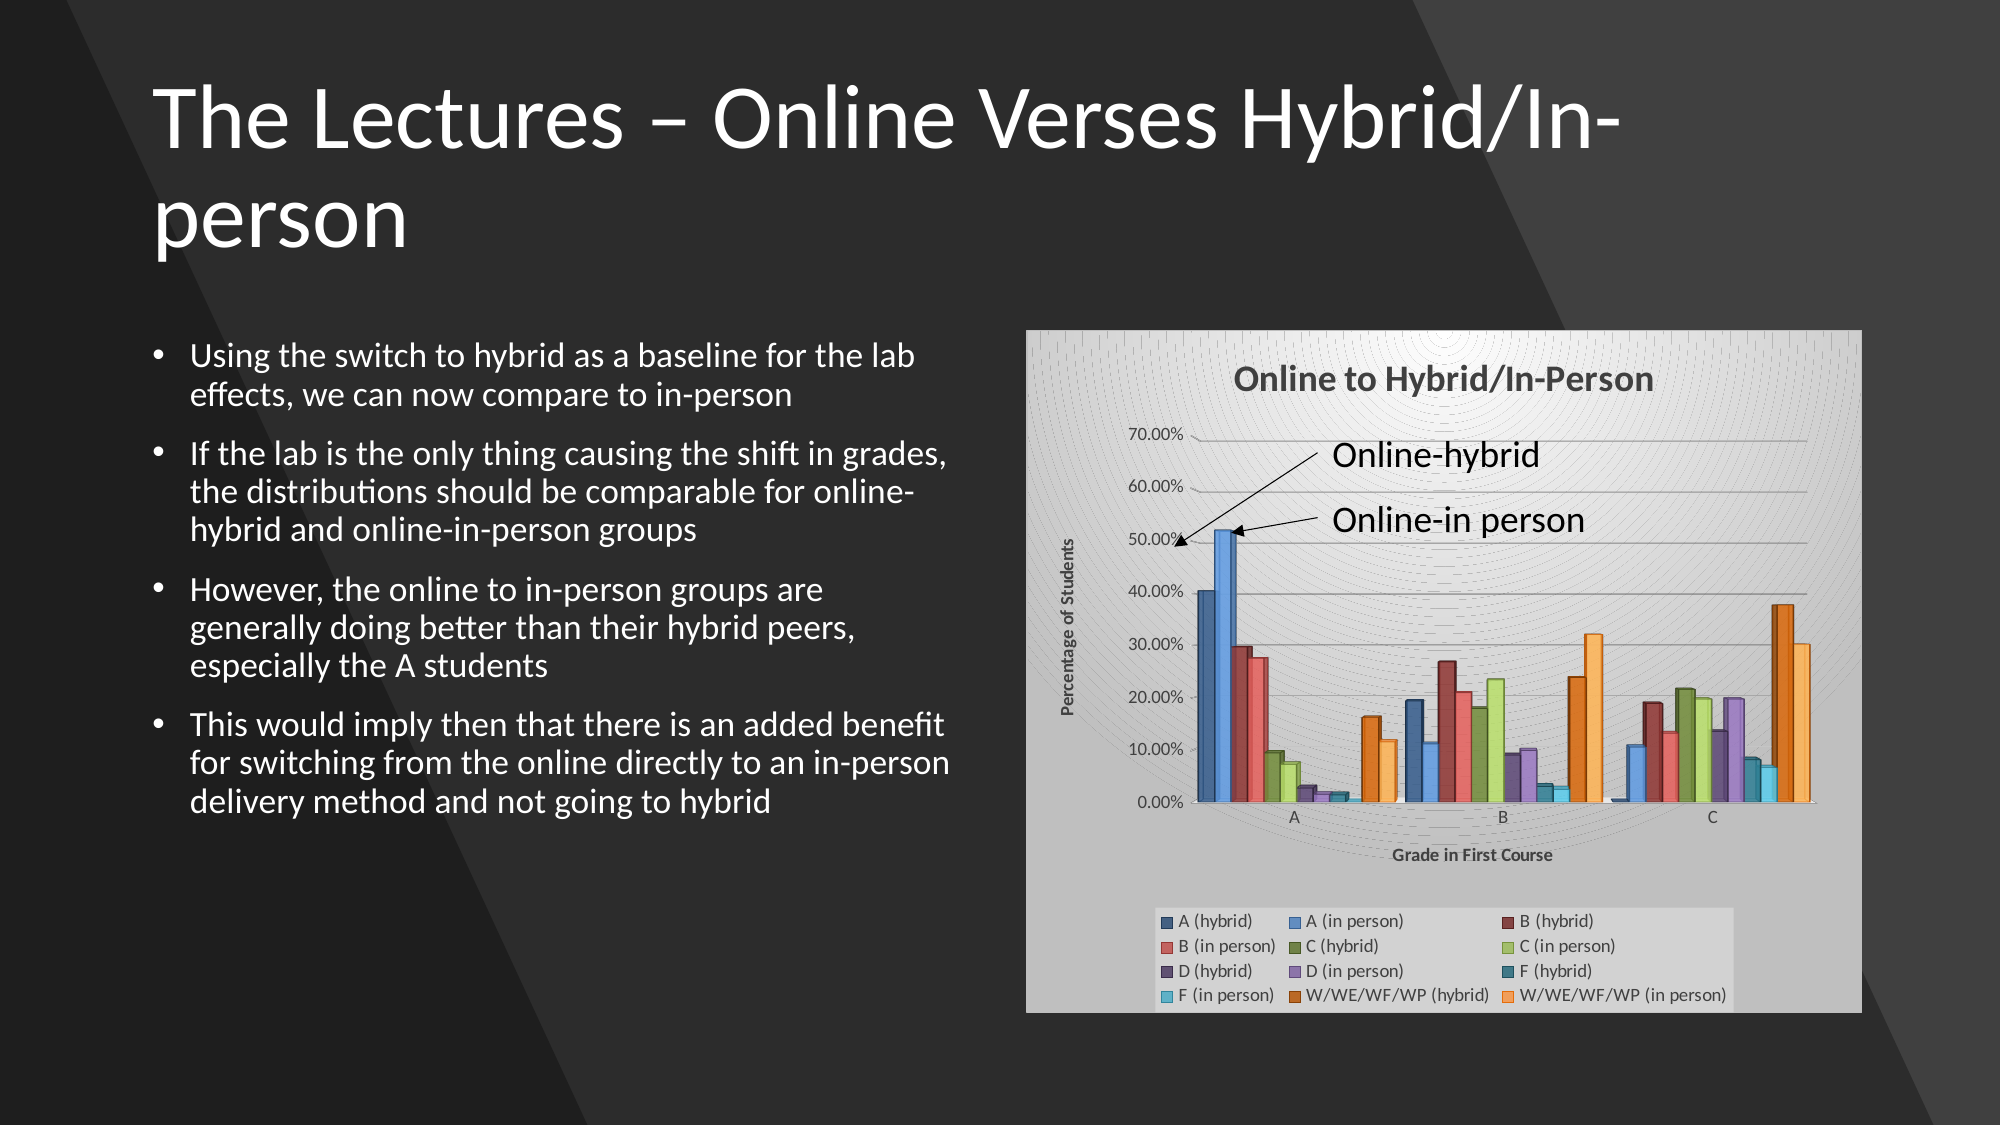

# The Lectures – Online Verses Hybrid/In-person
Using the switch to hybrid as a baseline for the lab effects, we can now compare to in-person
If the lab is the only thing causing the shift in grades, the distributions should be comparable for online-hybrid and online-in-person groups
However, the online to in-person groups are generally doing better than their hybrid peers, especially the A students
This would imply then that there is an added benefit for switching from the online directly to an in-person delivery method and not going to hybrid

[unsupported chart]

Online-hybrid
Online-in person